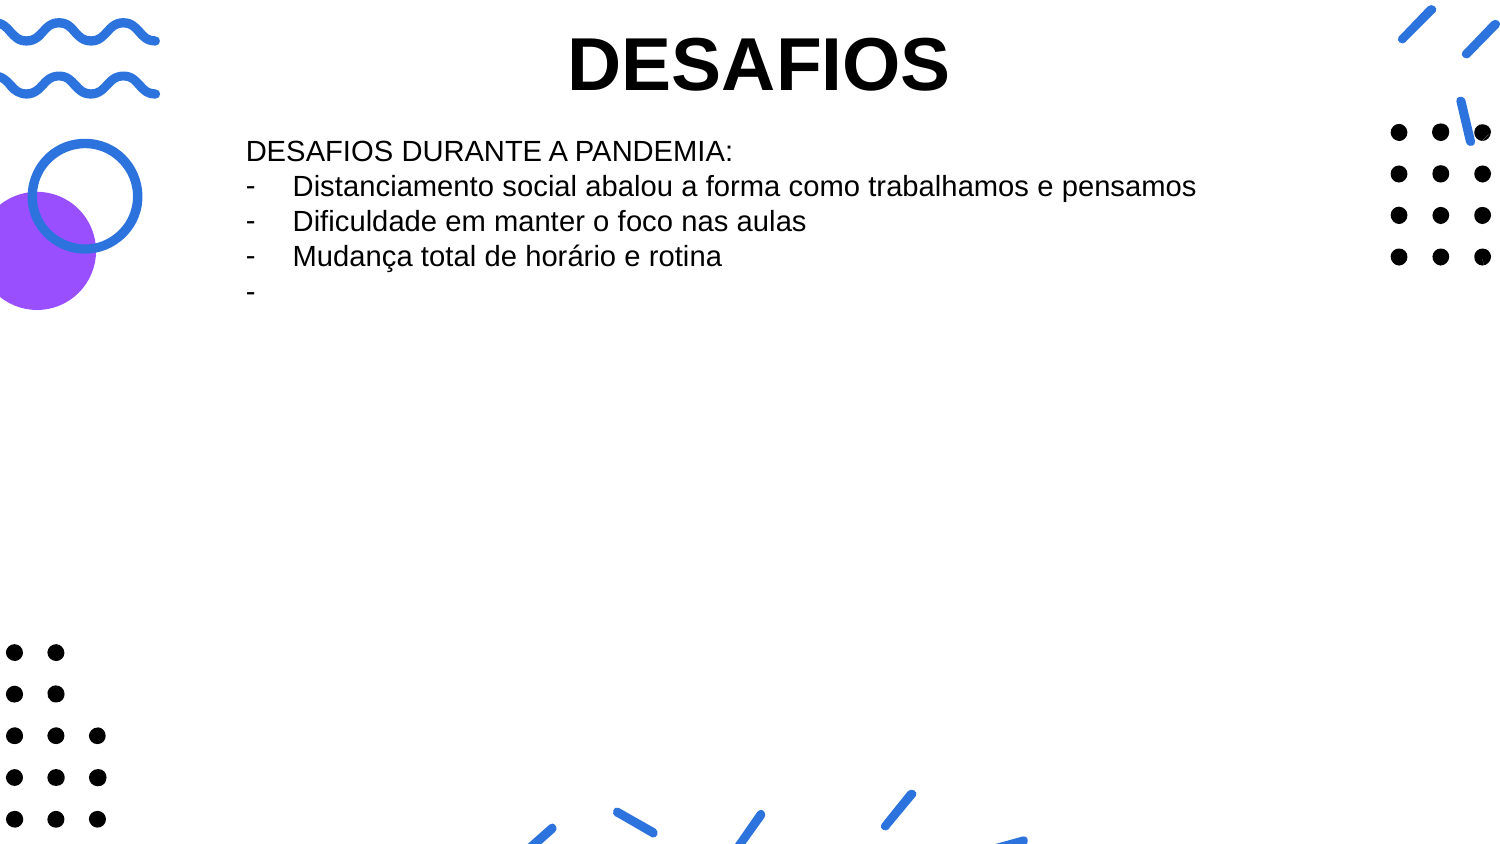

DESAFIOS

DESAFIOS DURANTE A PANDEMIA:
Distanciamento social abalou a forma como trabalhamos e pensamos
Dificuldade em manter o foco nas aulas
Mudança total de horário e rotina
-